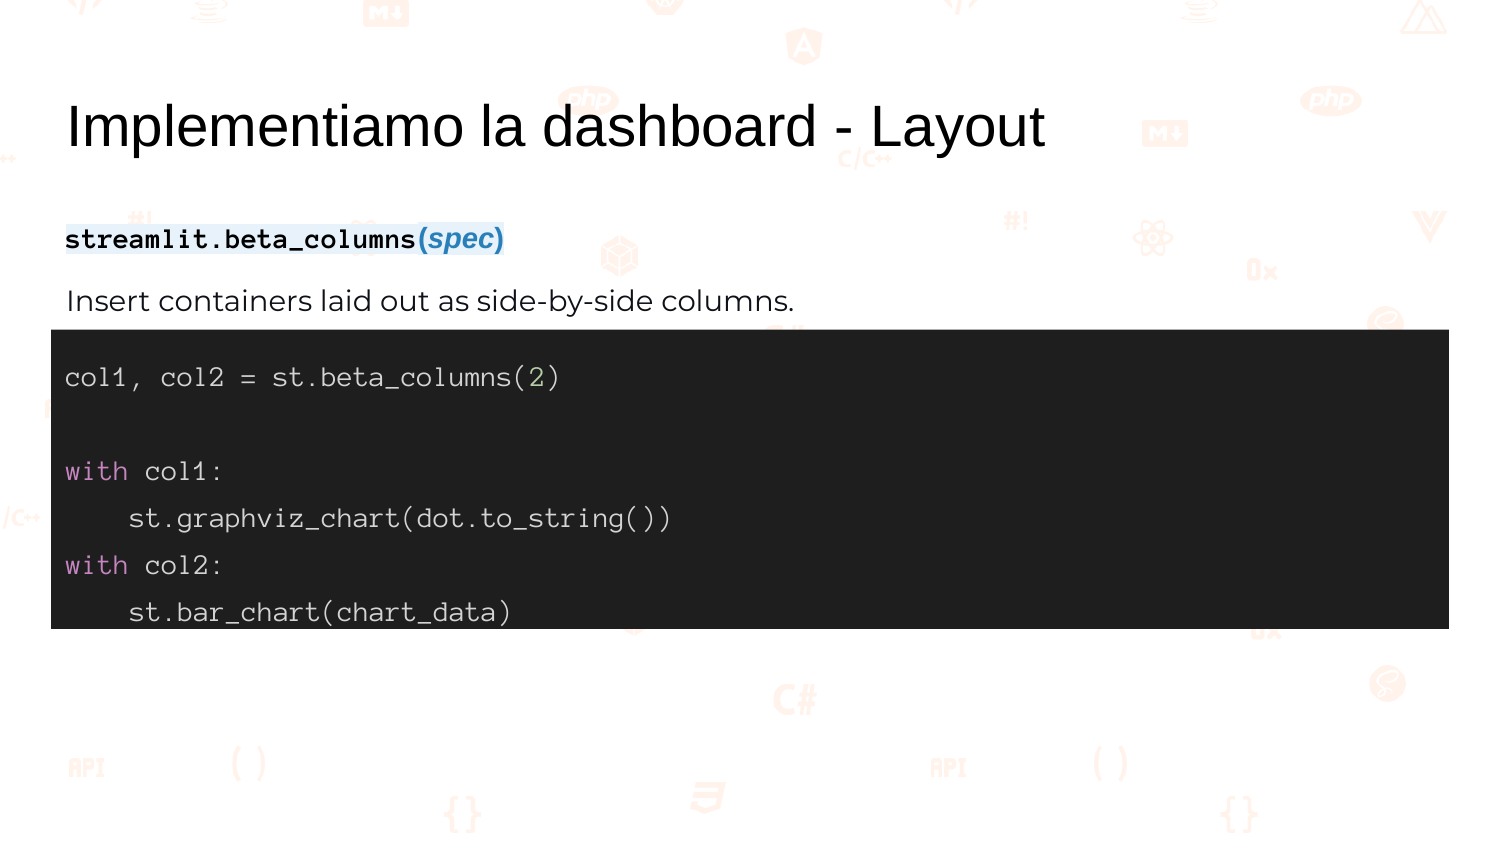

# Implementiamo la dashboard - Layout
streamlit.beta_columns(spec)
Insert containers laid out as side-by-side columns.
col1, col2 = st.beta_columns(2)

with col1:
    st.graphviz_chart(dot.to_string())
with col2:
    st.bar_chart(chart_data)